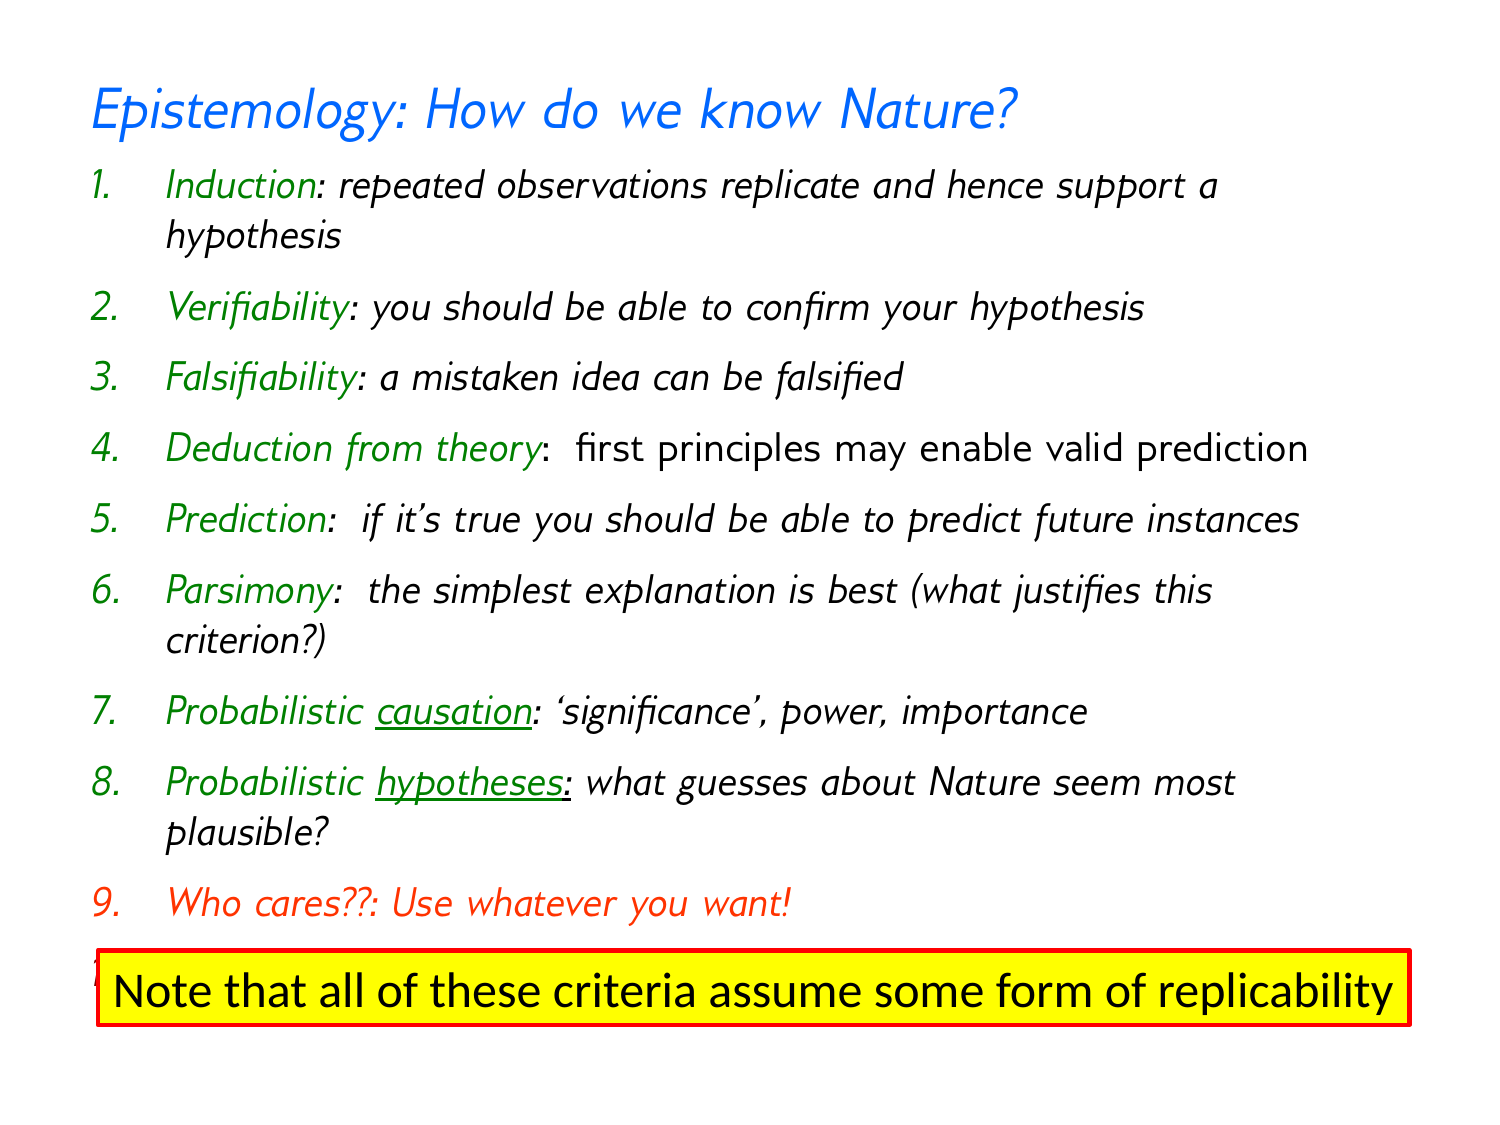

Epistemology: How do we know Nature?
Induction: repeated observations replicate and hence support a hypothesis
Verifiability: you should be able to confirm your hypothesis
Falsifiability: a mistaken idea can be falsified
Deduction from theory:  first principles may enable valid prediction
Prediction:  if it’s true you should be able to predict future instances
Parsimony:  the simplest explanation is best (what justifies this criterion?)
Probabilistic causation: ‘significance’, power, importance
Probabilistic hypotheses: what guesses about Nature seem most plausible?
Who cares??: Use whatever you want!
Gang warfare: Use whatever will get your desired result published!
Note that all of these criteria assume some form of replicability